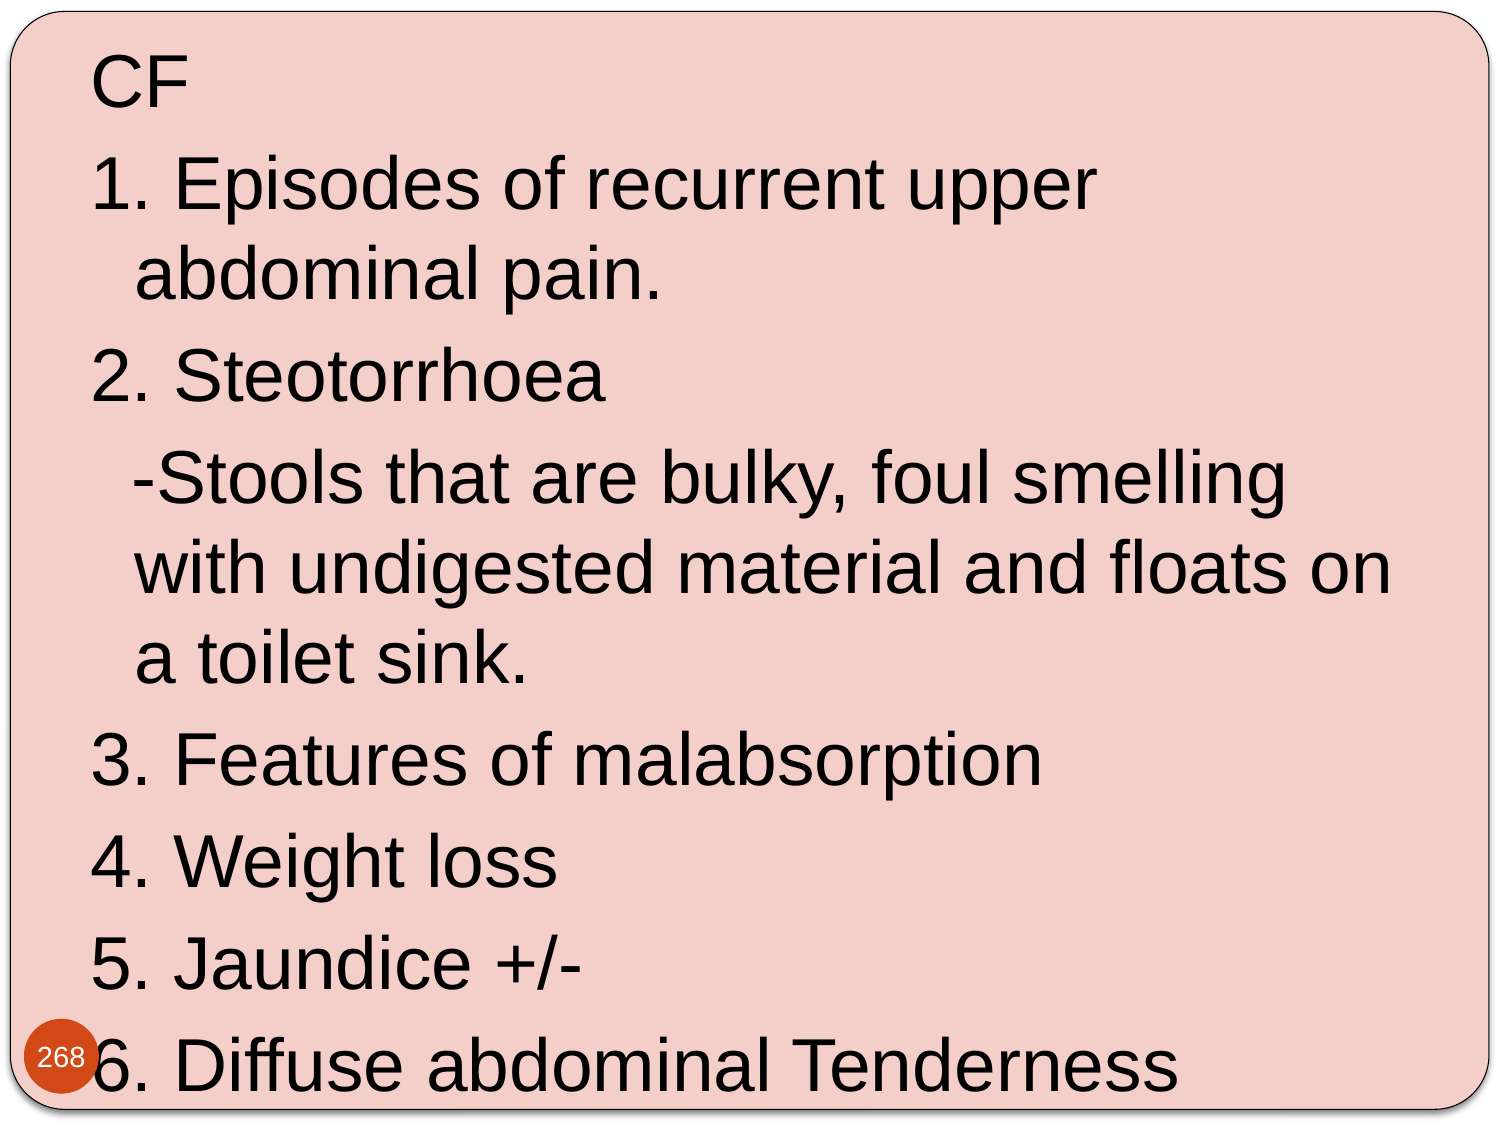

CF
1. Episodes of recurrent upper abdominal pain.
2. Steotorrhoea
  -Stools that are bulky, foul smelling with undigested material and floats on a toilet sink.
3. Features of malabsorption
4. Weight loss
5. Jaundice +/-
6. Diffuse abdominal Tenderness
7. Features of DM
268